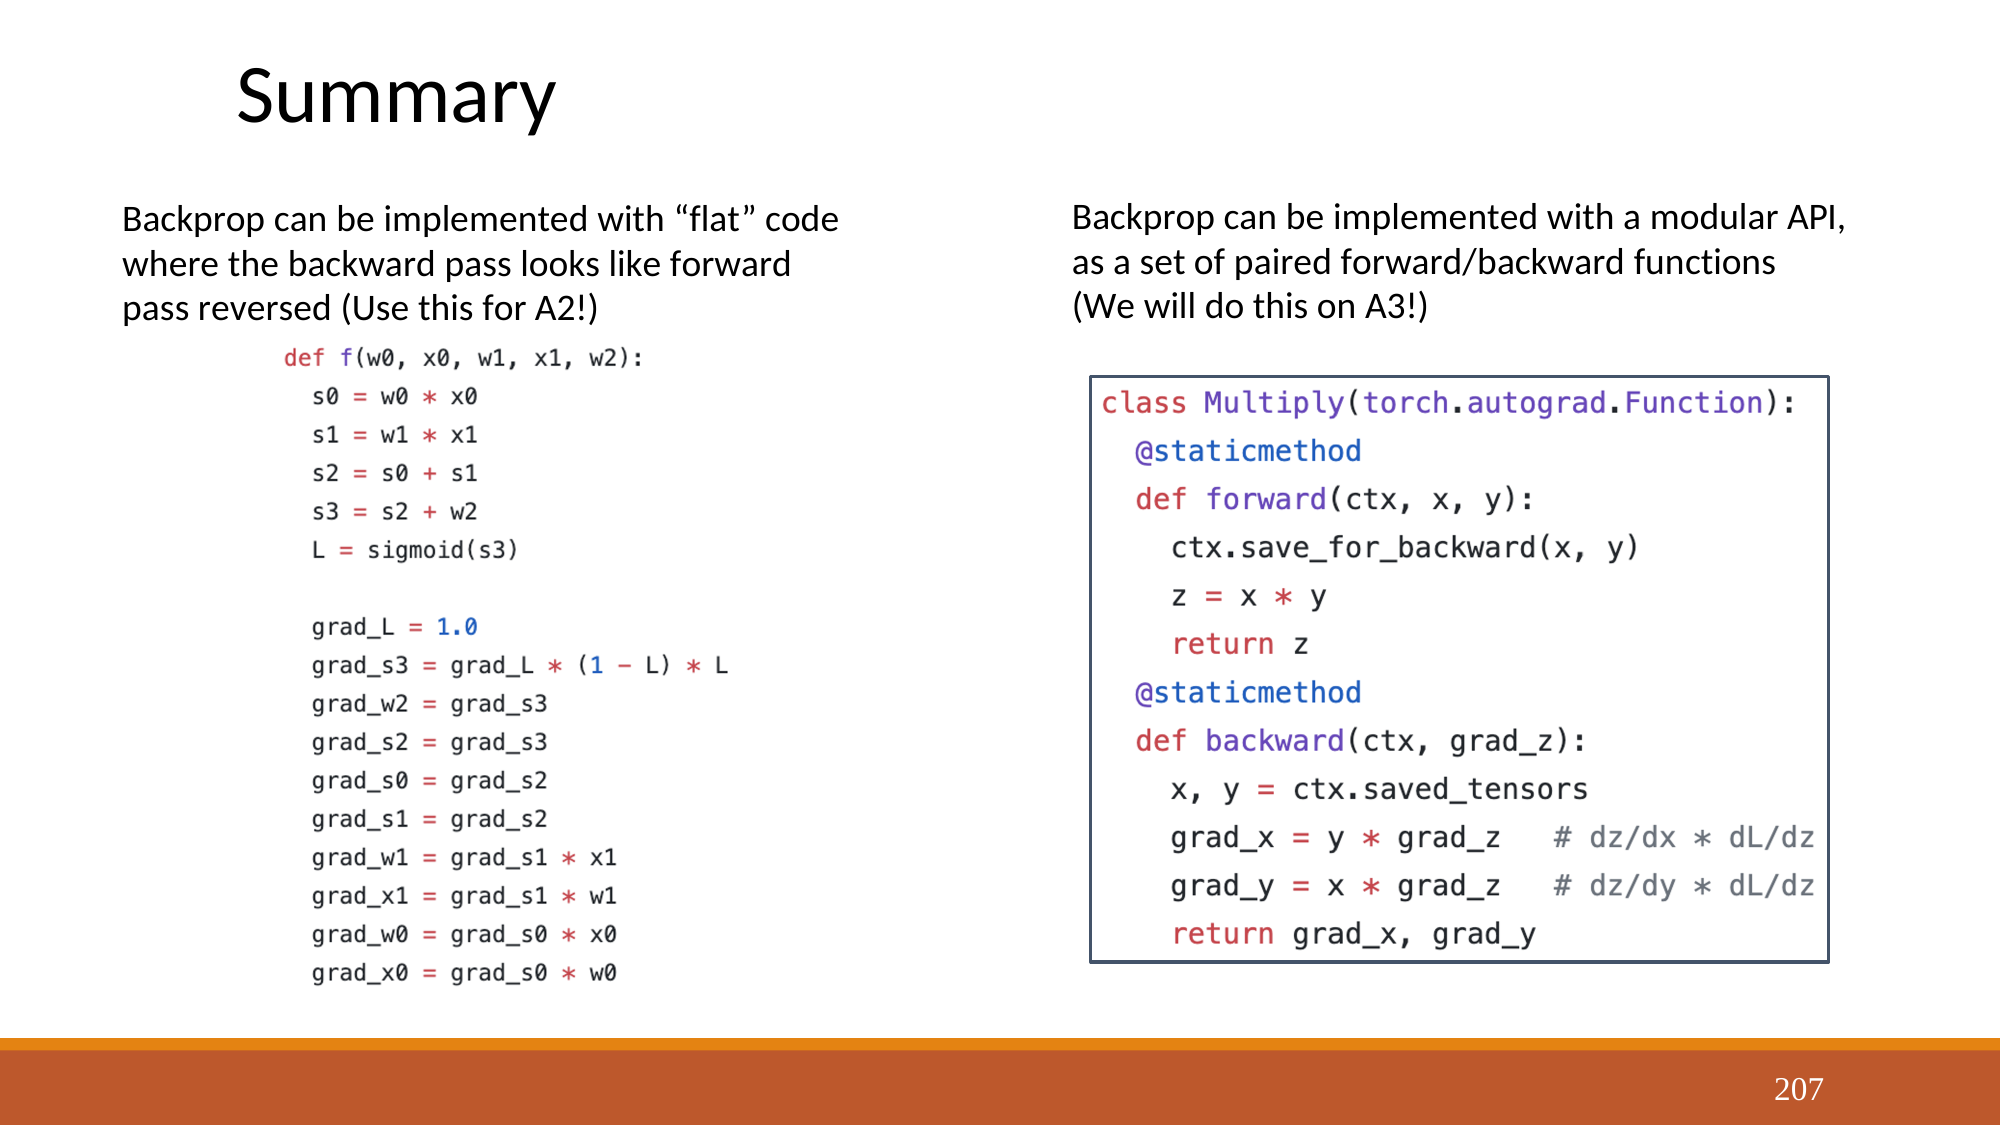

# Summary
Backprop can be implemented with a modular API, as a set of paired forward/backward functions  (We will do this on A3!)
Backprop can be implemented with “flat” code where the backward pass looks like forward pass reversed (Use this for A2!)

207
Lecture 6 - 207